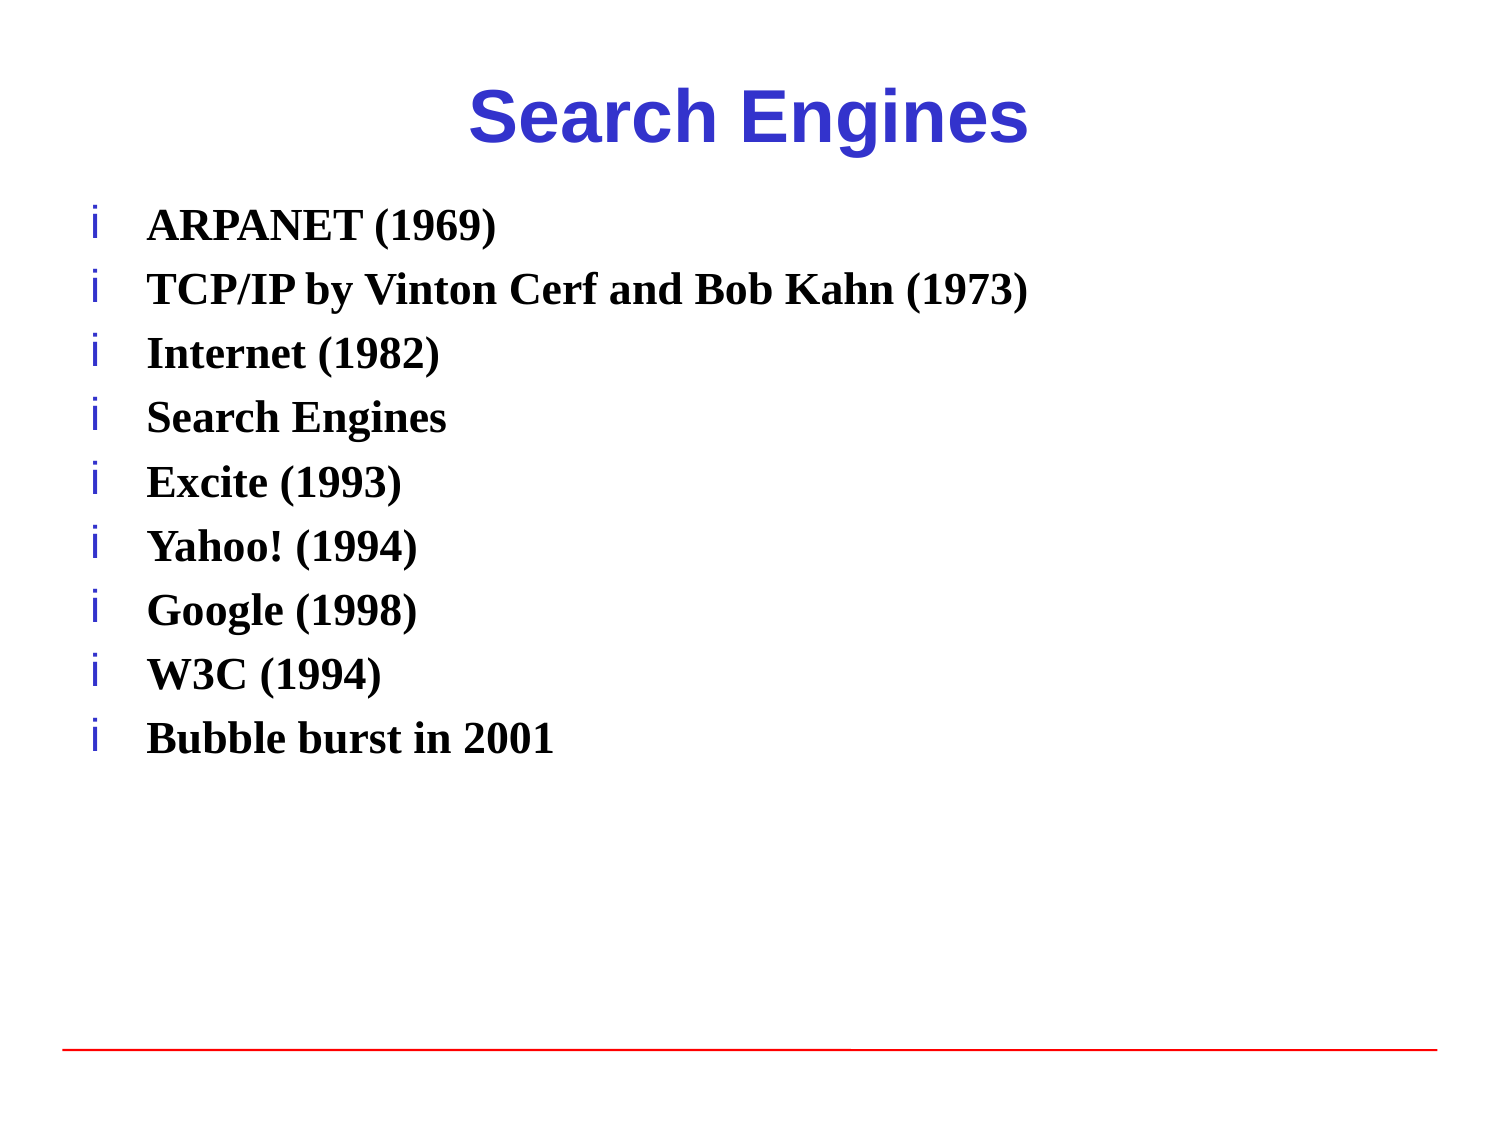

# Search Engines
ARPANET (1969)
TCP/IP by Vinton Cerf and Bob Kahn (1973)
Internet (1982)
Search Engines
Excite (1993)
Yahoo! (1994)
Google (1998)
W3C (1994)
Bubble burst in 2001